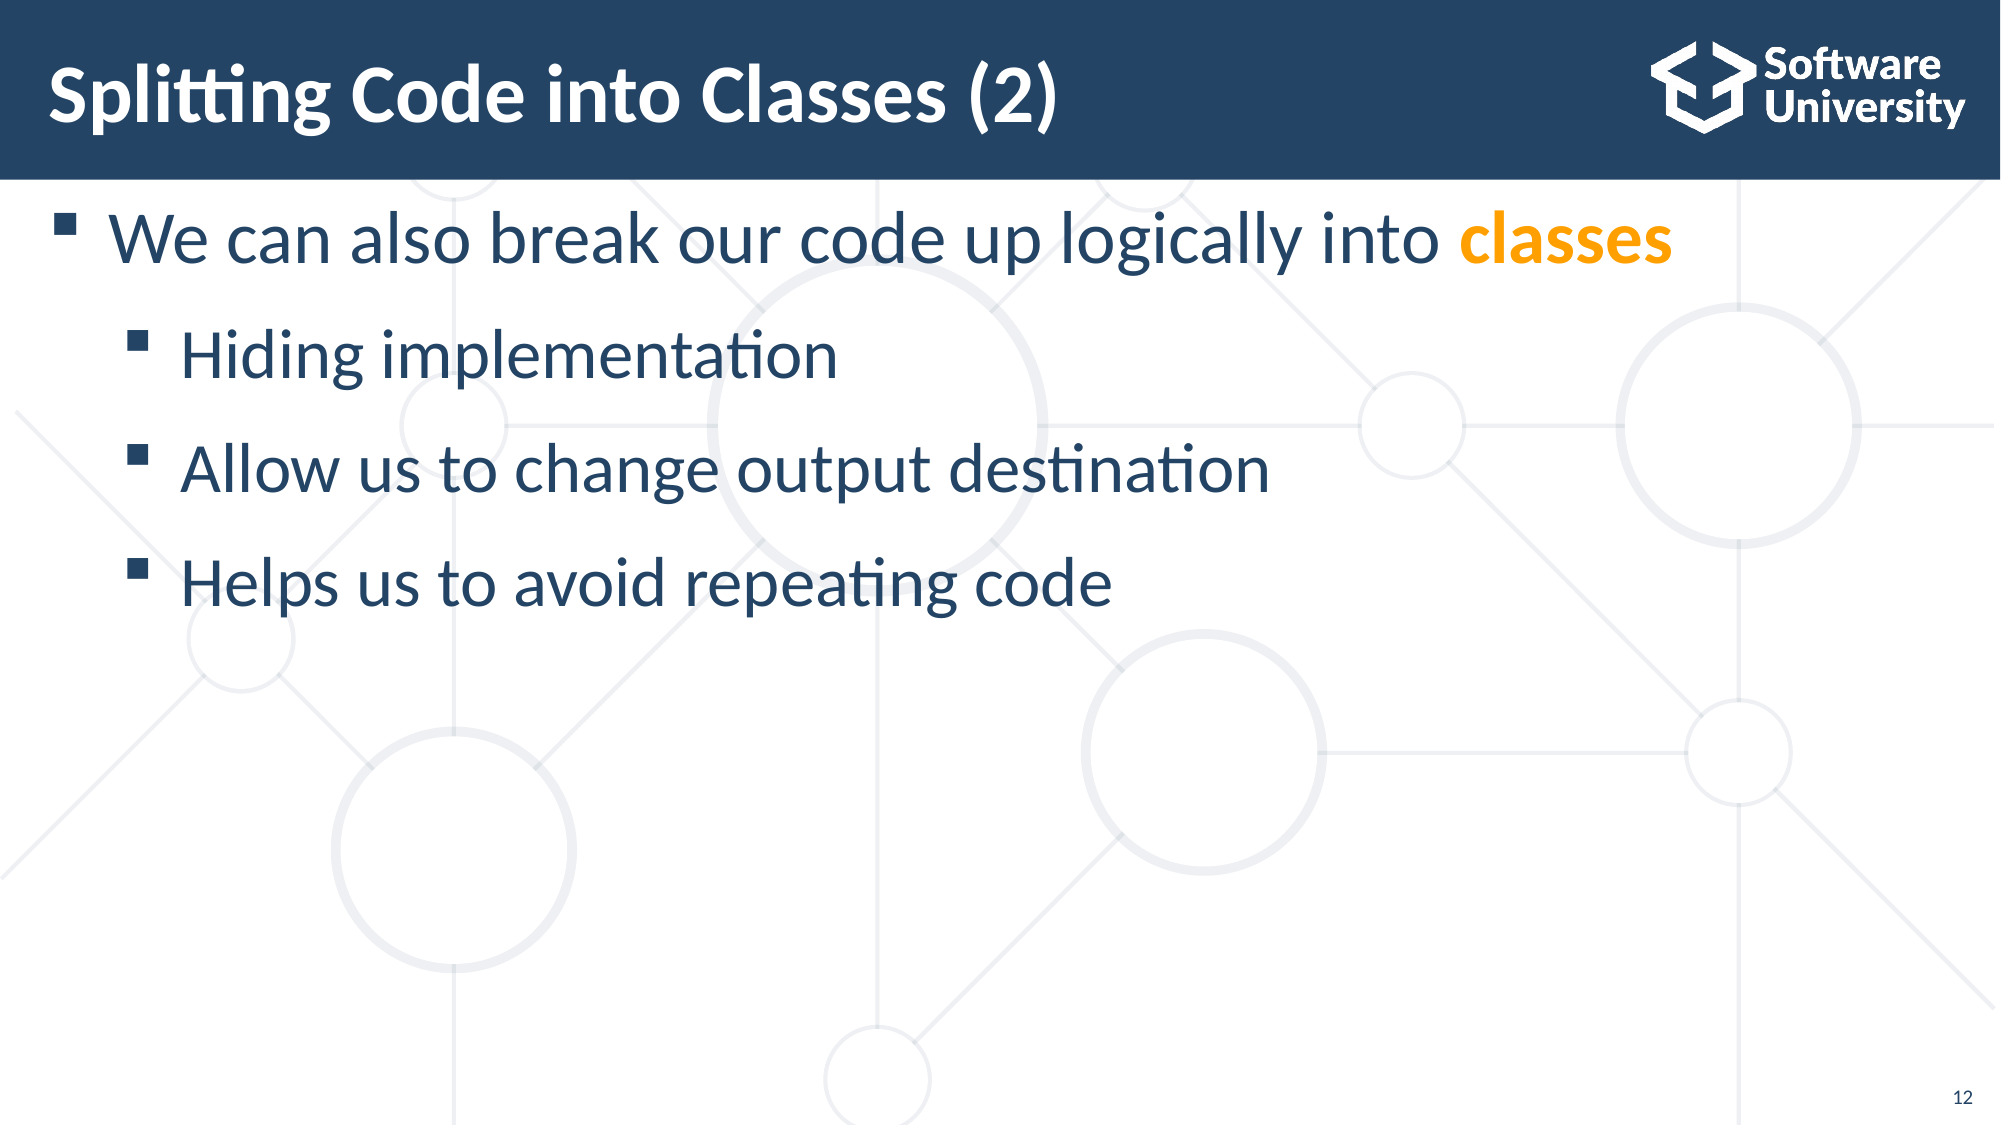

# Splitting Code into Classes (2)
We can also break our code up logically into classes
Hiding implementation
Allow us to change output destination
Helps us to avoid repeating code
12